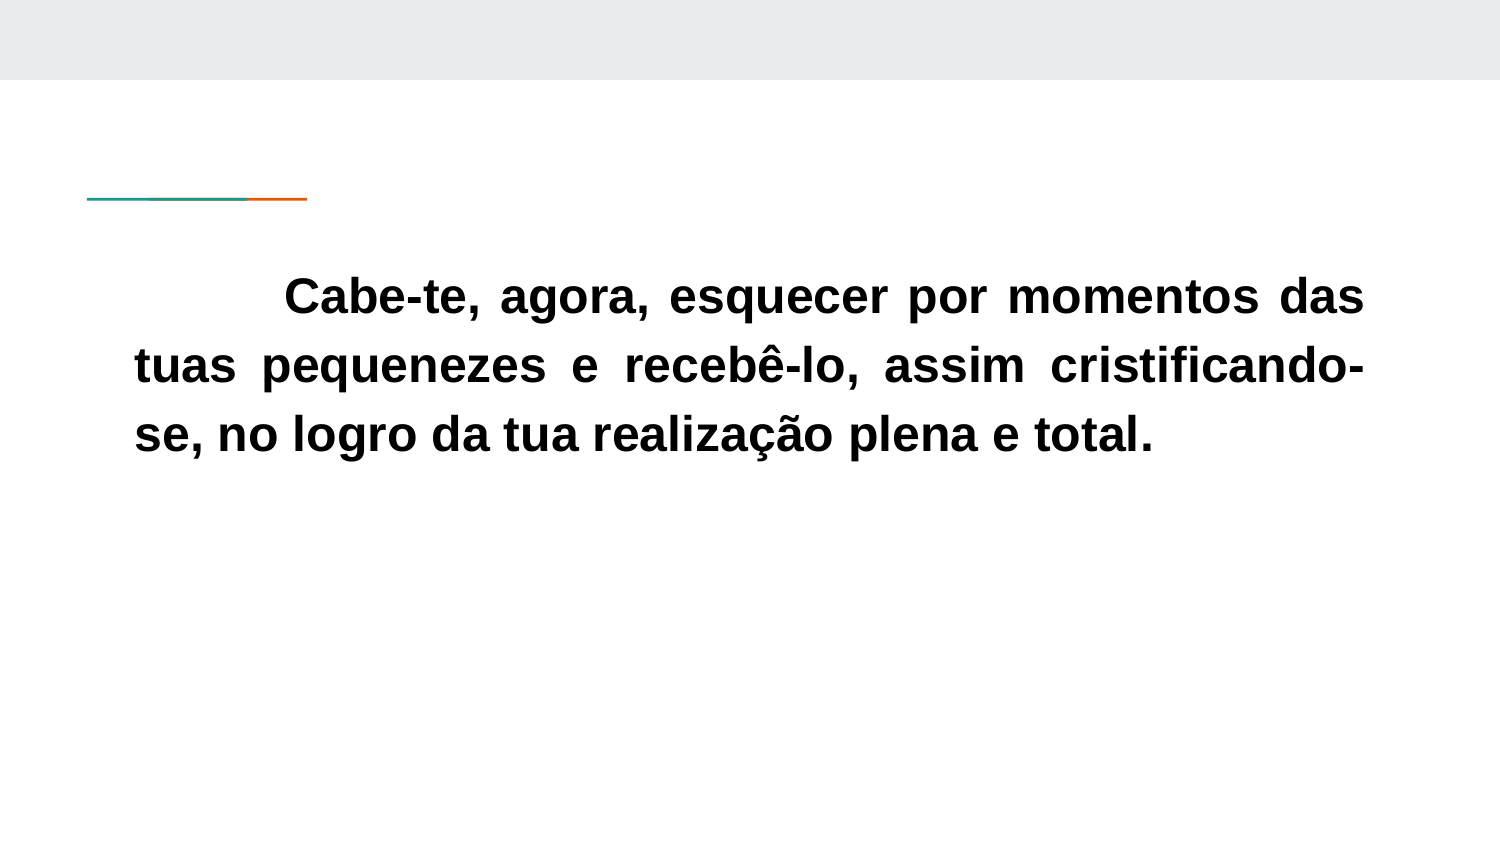

Cabe-te, agora, esquecer por momentos das tuas pequenezes e recebê-lo, assim cristificando-se, no logro da tua realização plena e total.